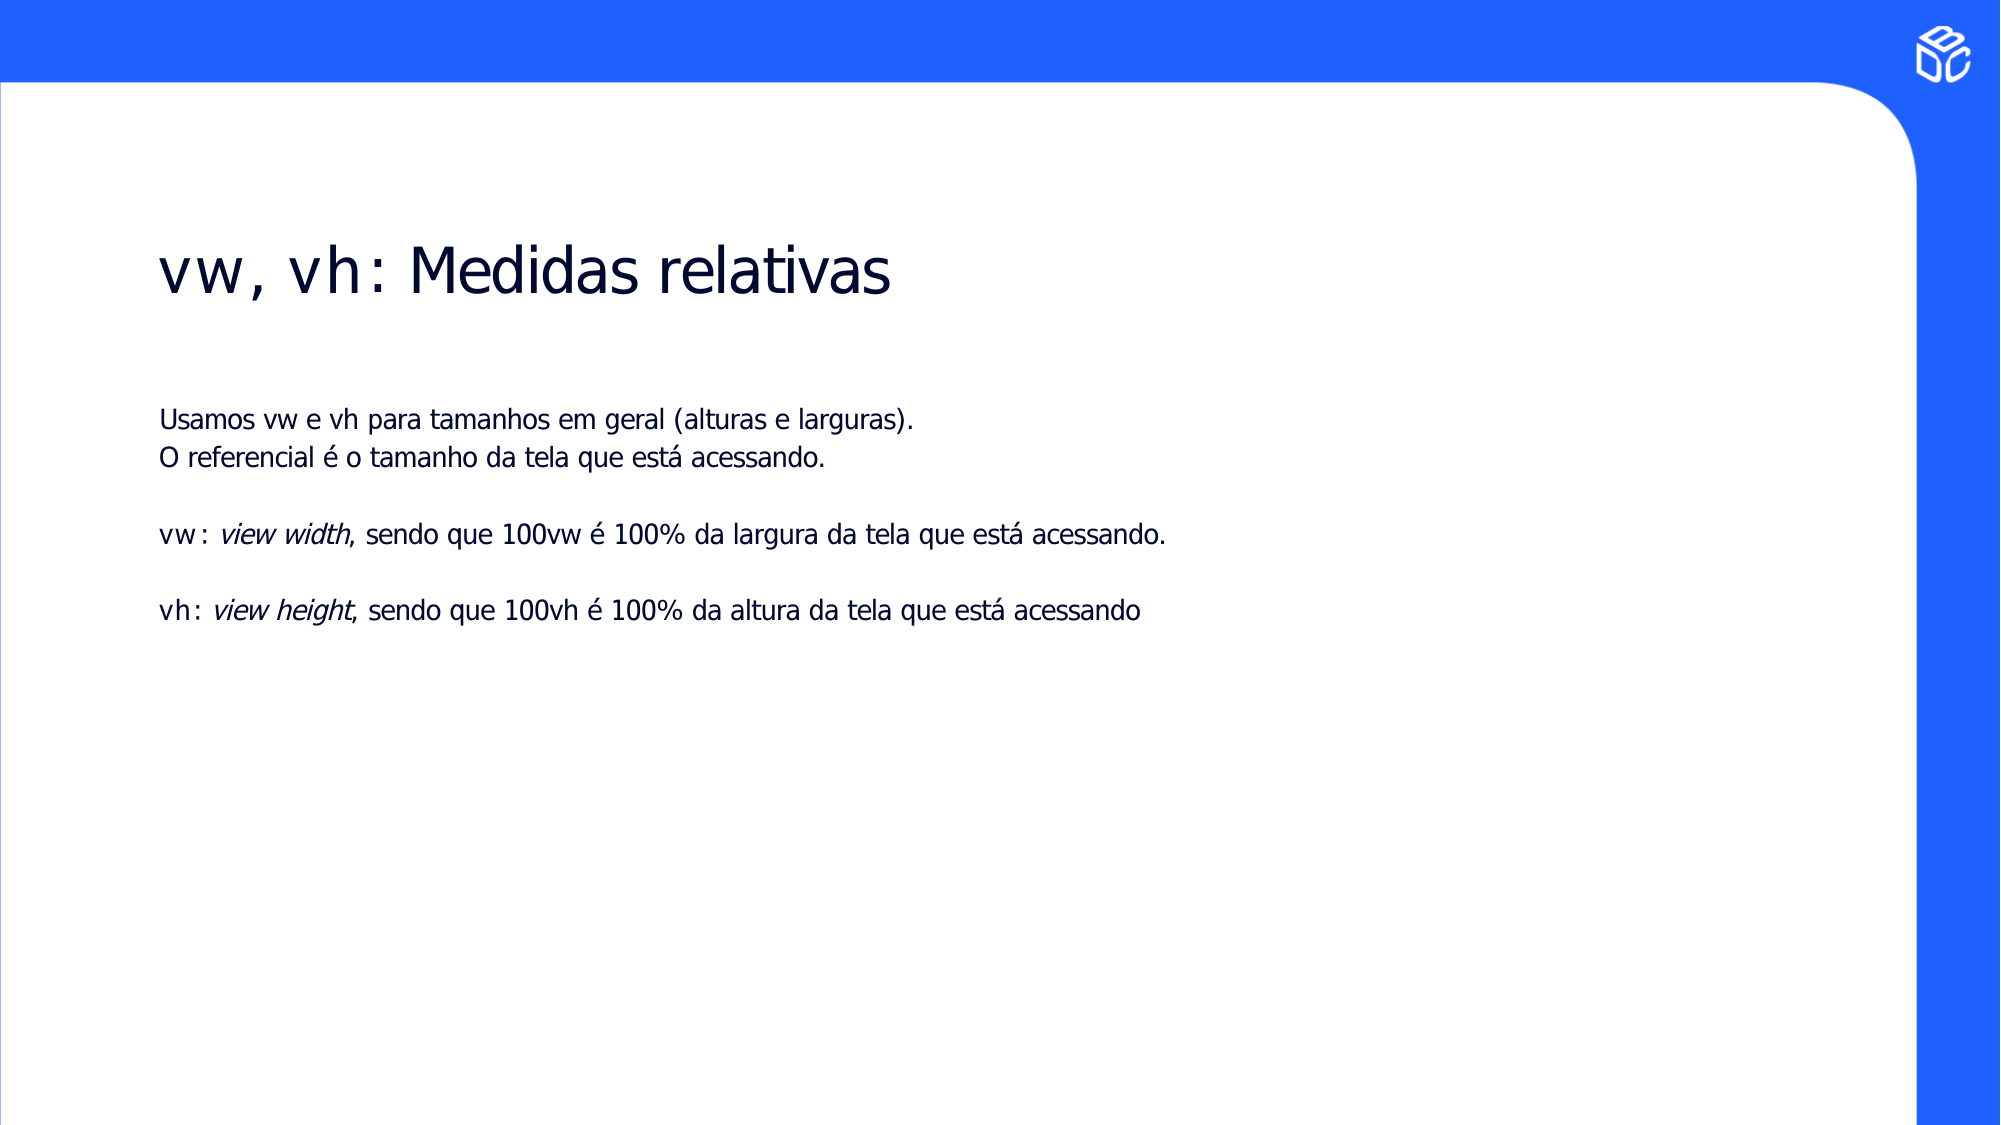

# vw, vh: Medidas relativas
Usamos vw e vh para tamanhos em geral (alturas e larguras).
O referencial é o tamanho da tela que está acessando.

vw: view width, sendo que 100vw é 100% da largura da tela que está acessando.

vh: view height, sendo que 100vh é 100% da altura da tela que está acessando